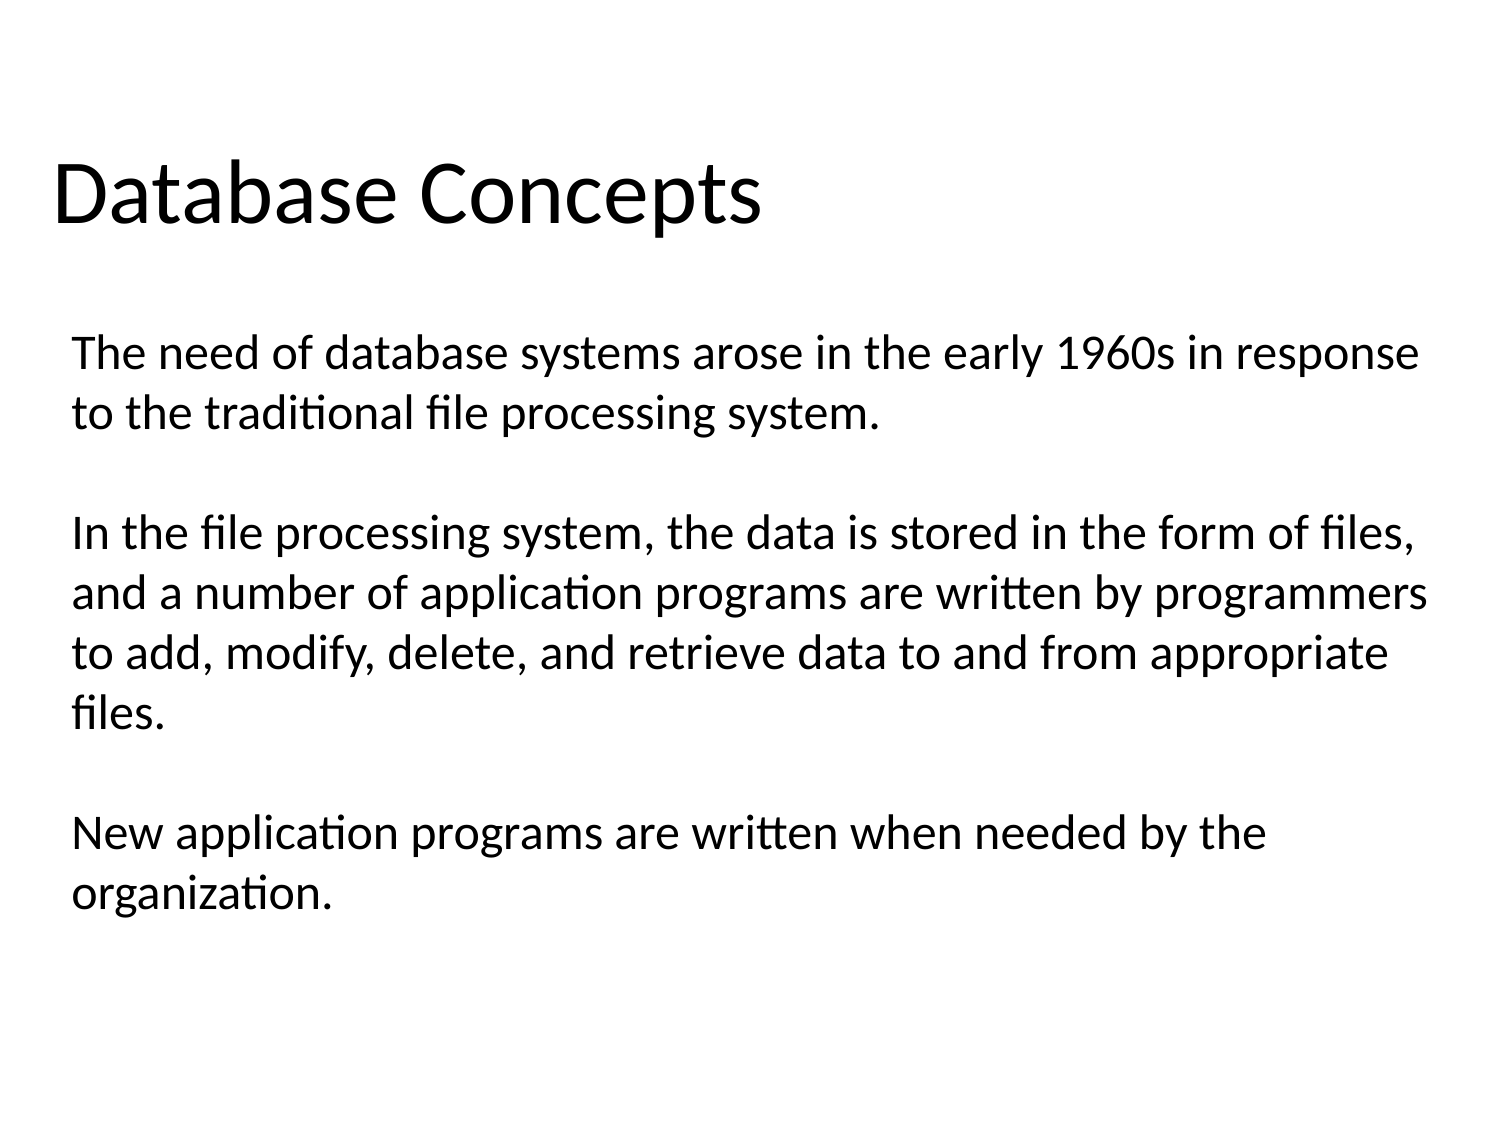

Database Concepts

The need of database systems arose in the early 1960s in response to the traditional file processing system.

In the file processing system, the data is stored in the form of files, and a number of application programs are written by programmers to add, modify, delete, and retrieve data to and from appropriate files.

New application programs are written when needed by the organization.